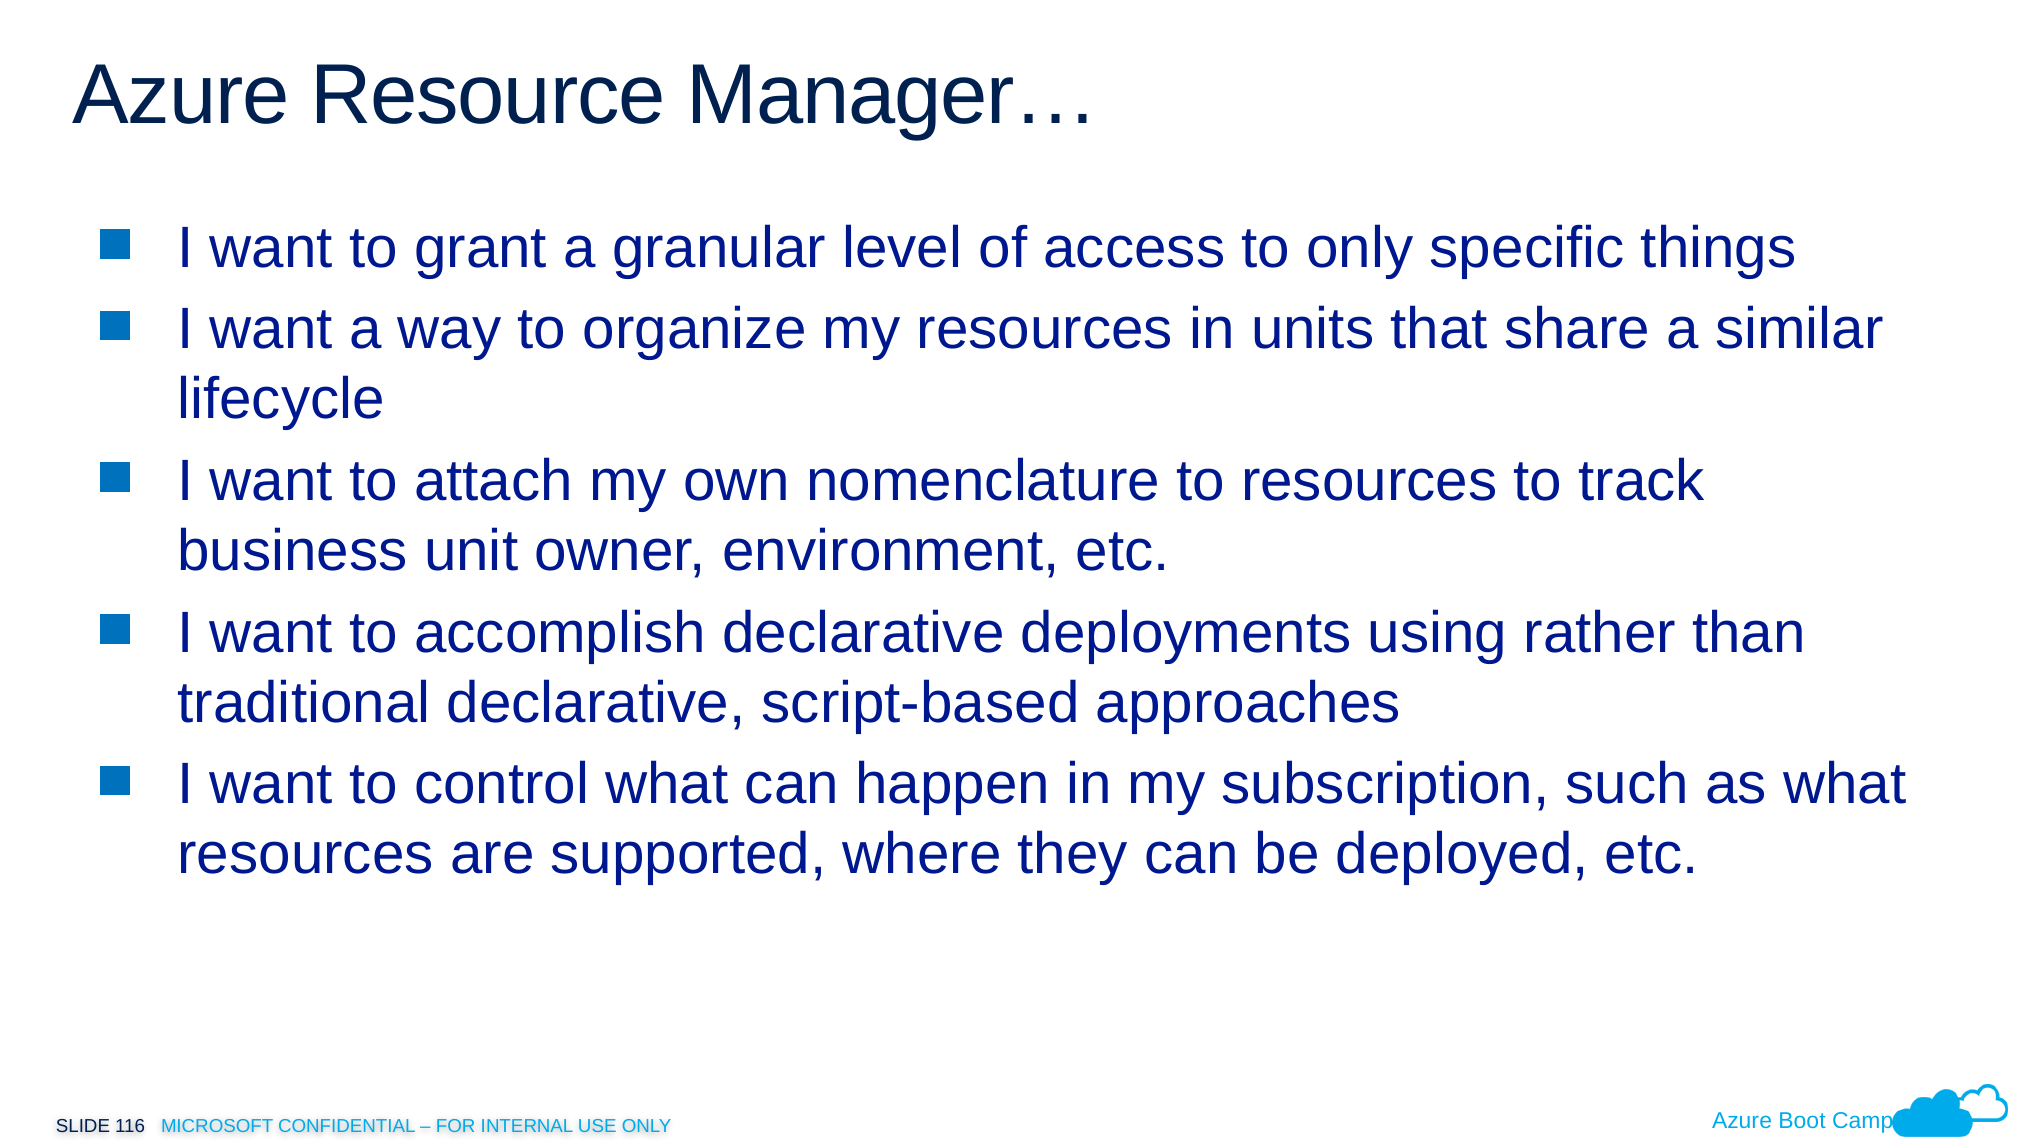

#
Azure Resource Manager…
I want to grant a granular level of access to only specific things
I want a way to organize my resources in units that share a similar lifecycle
I want to attach my own nomenclature to resources to track business unit owner, environment, etc.
I want to accomplish declarative deployments using rather than traditional declarative, script-based approaches
I want to control what can happen in my subscription, such as what resources are supported, where they can be deployed, etc.